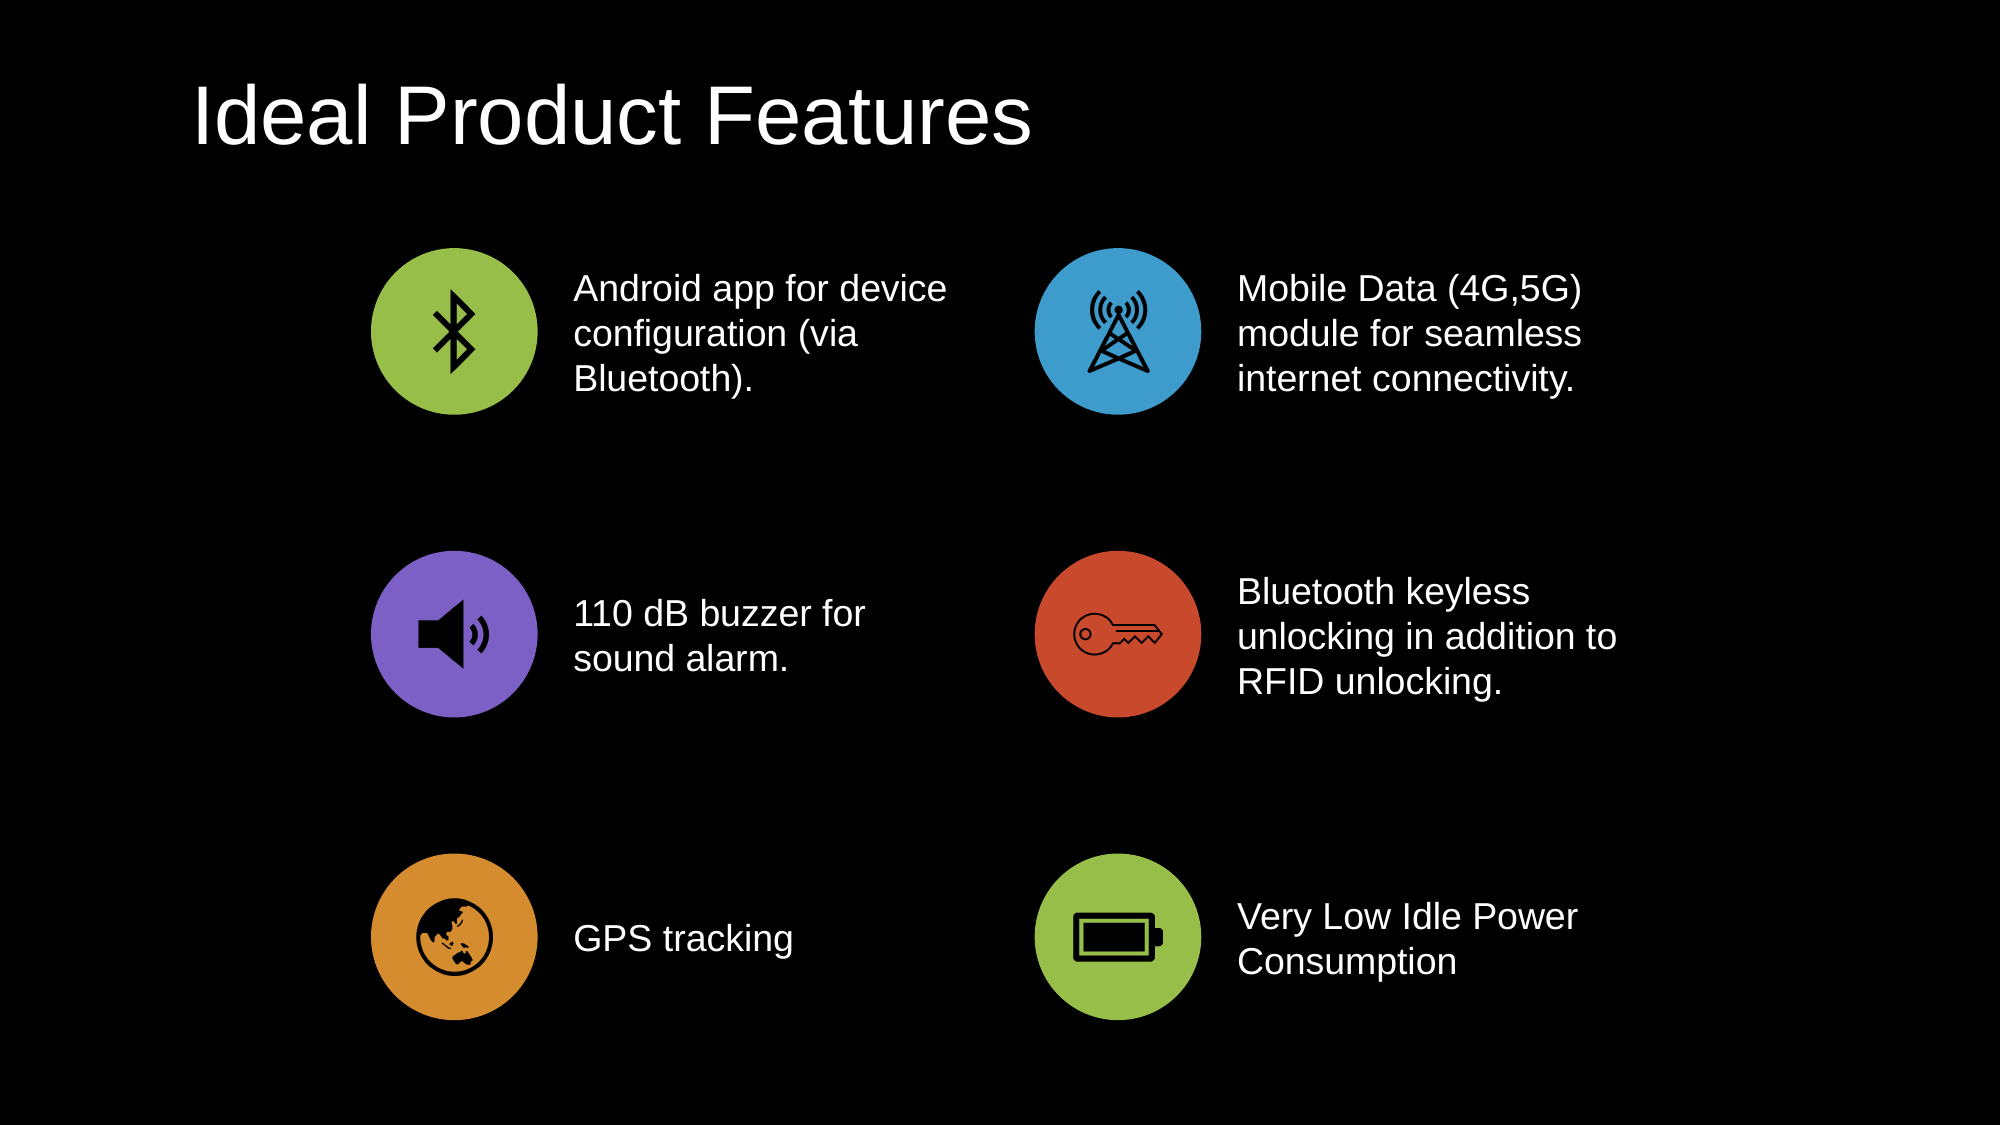

# Ideal Product Features
Android app for device configuration (via Bluetooth).
Mobile Data (4G,5G) module for seamless internet connectivity.
110 dB buzzer for sound alarm.
Bluetooth keyless unlocking in addition to RFID unlocking.
GPS tracking
Very Low Idle Power Consumption